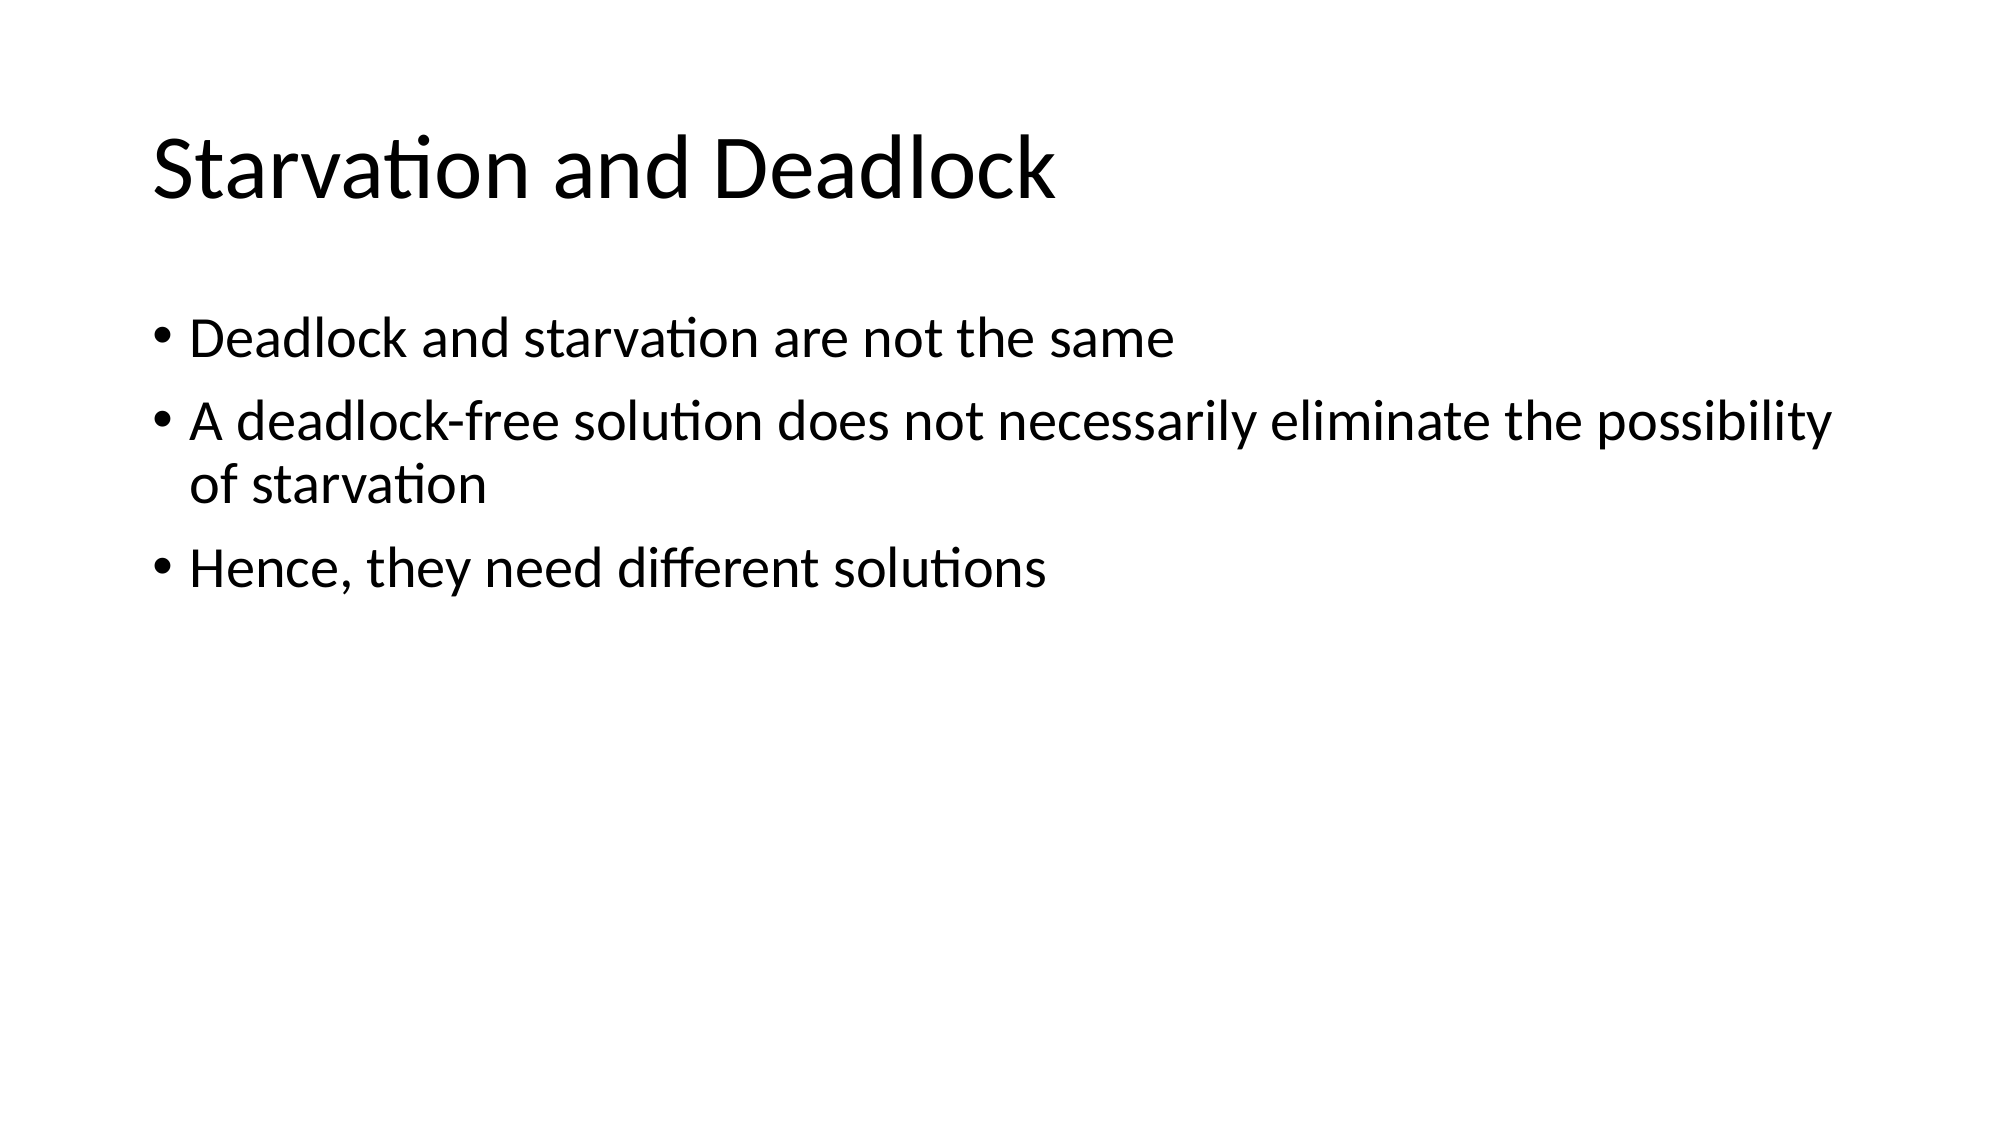

# Starvation and Deadlock
Deadlock and starvation are not the same
A deadlock-free solution does not necessarily eliminate the possibility of starvation
Hence, they need different solutions